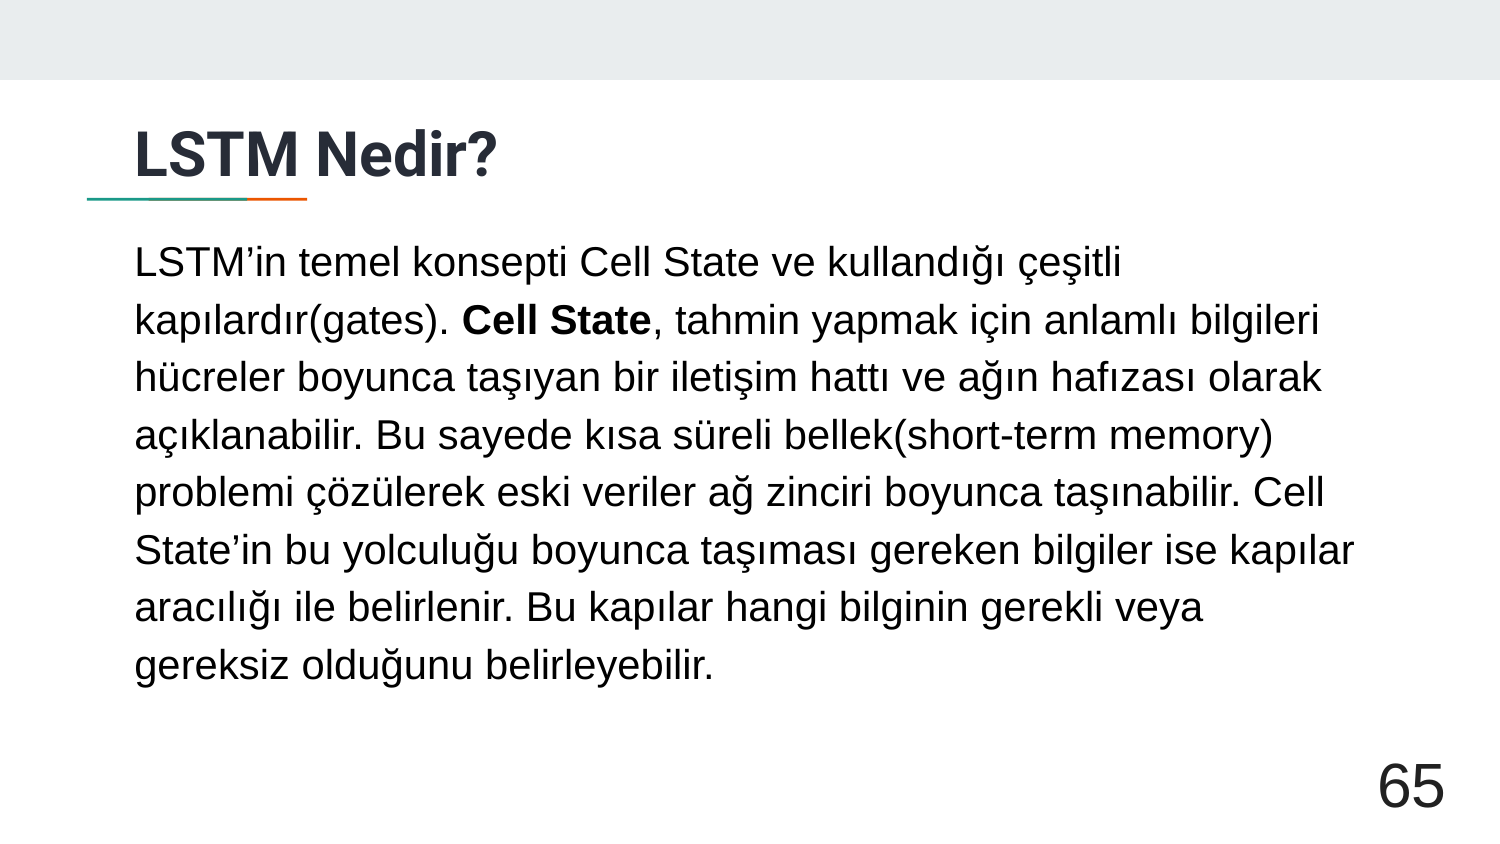

# LSTM Nedir?
LSTM’in temel konsepti Cell State ve kullandığı çeşitli kapılardır(gates). Cell State, tahmin yapmak için anlamlı bilgileri hücreler boyunca taşıyan bir iletişim hattı ve ağın hafızası olarak açıklanabilir. Bu sayede kısa süreli bellek(short-term memory) problemi çözülerek eski veriler ağ zinciri boyunca taşınabilir. Cell State’in bu yolculuğu boyunca taşıması gereken bilgiler ise kapılar aracılığı ile belirlenir. Bu kapılar hangi bilginin gerekli veya gereksiz olduğunu belirleyebilir.
65